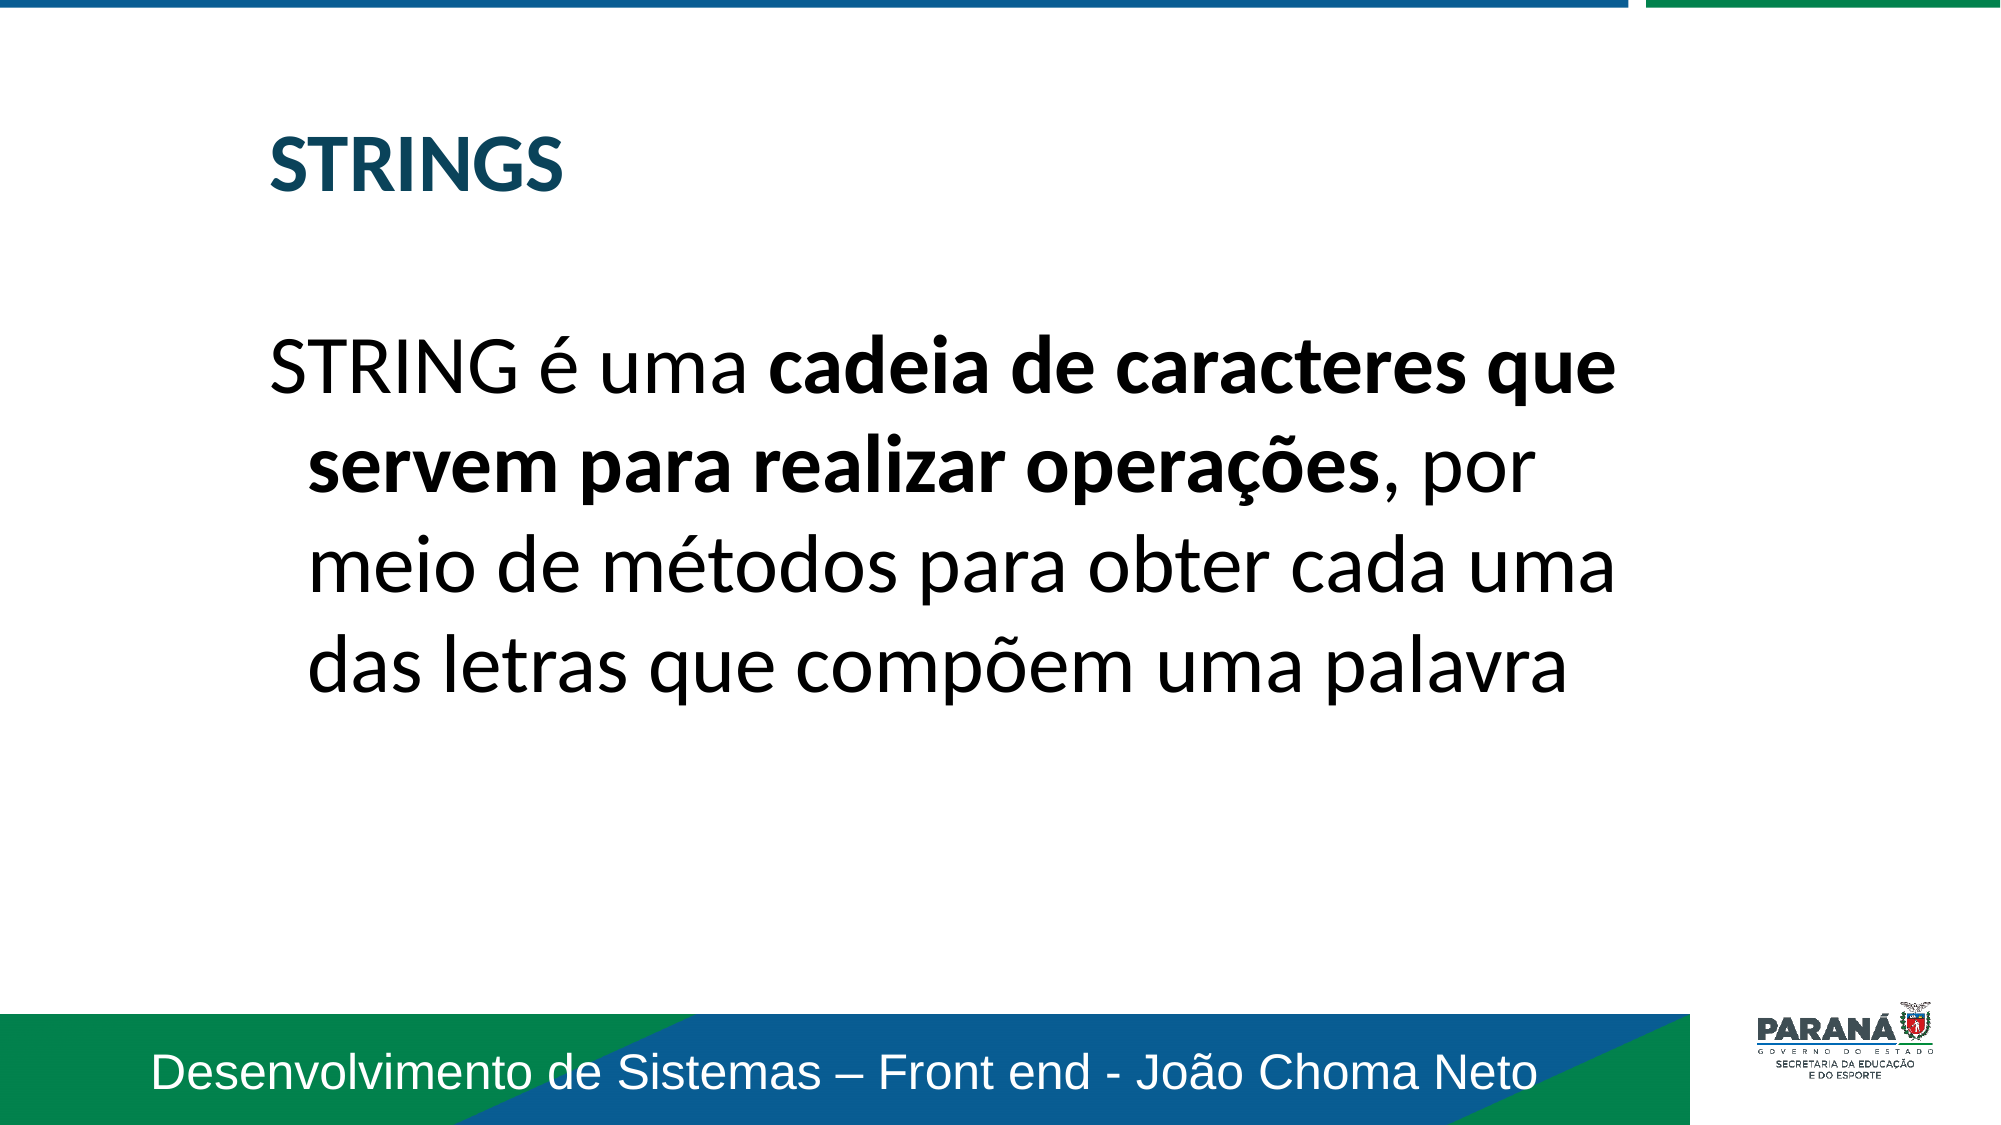

STRINGS
STRING é uma cadeia de caracteres que servem para realizar operações, por meio de métodos para obter cada uma das letras que compõem uma palavra